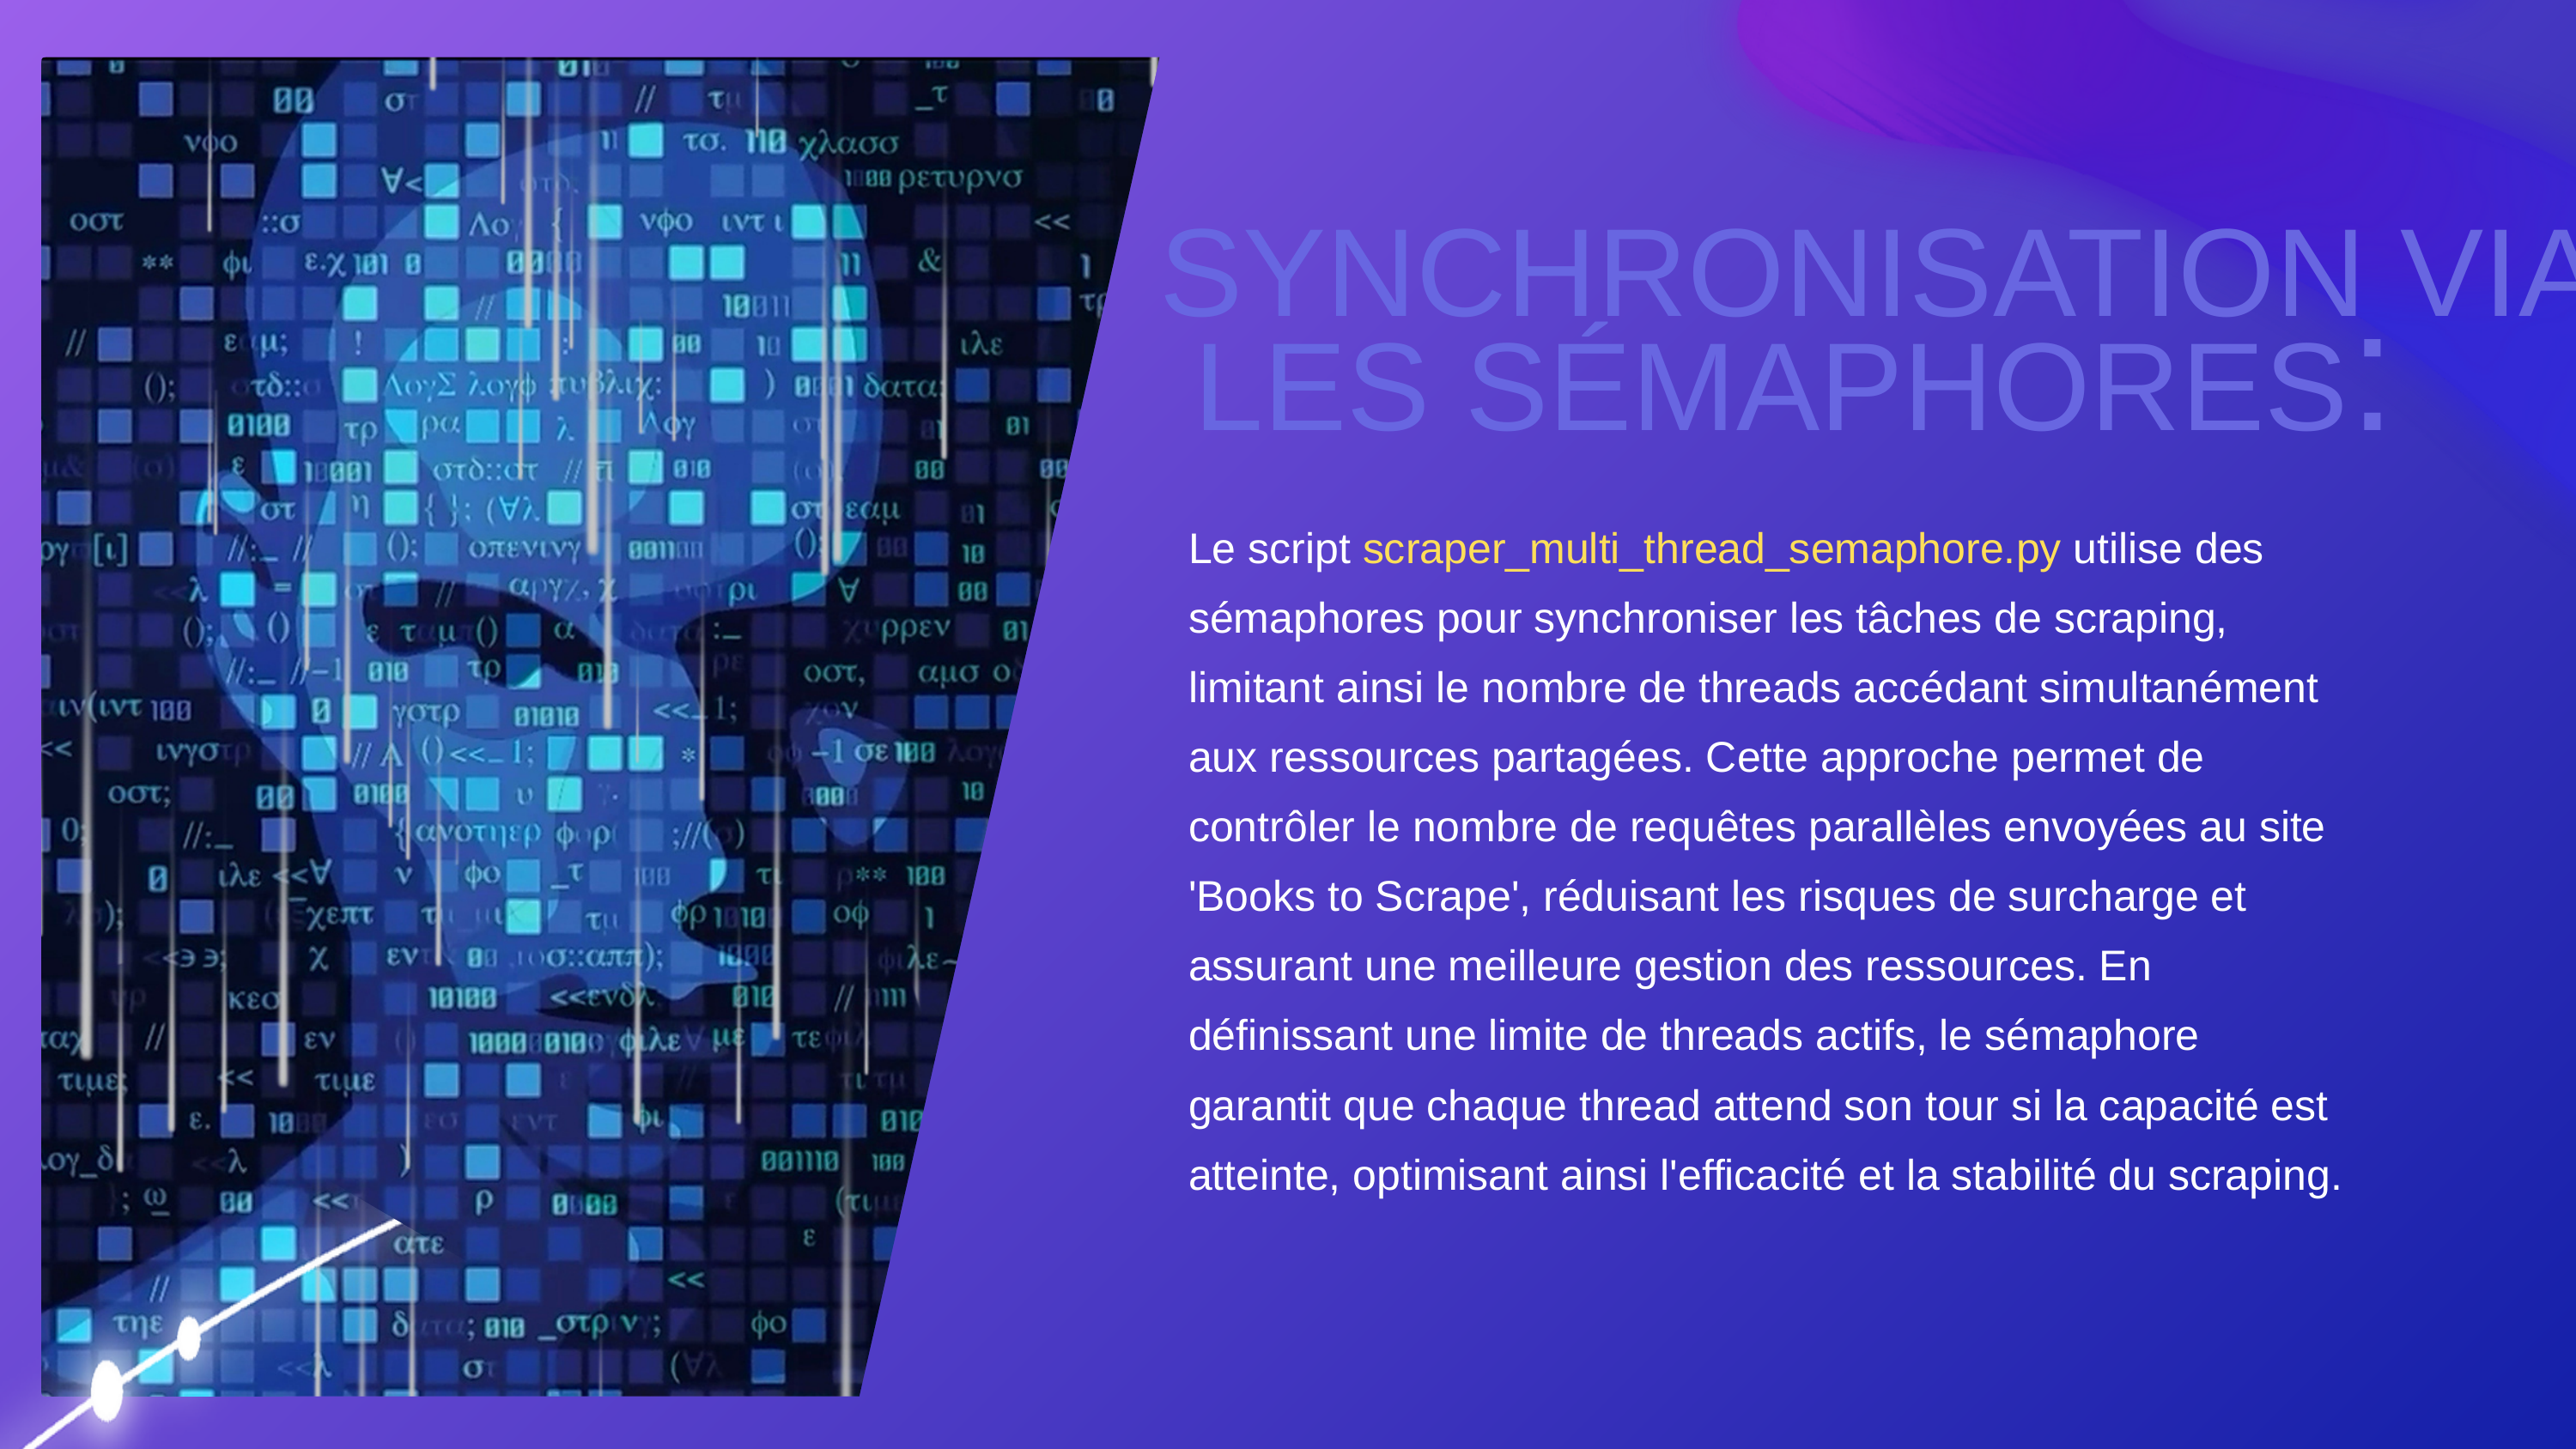

SYNCHRONISATION VIA
 LES SÉMAPHORES:
Le script scraper_multi_thread_semaphore.py utilise des sémaphores pour synchroniser les tâches de scraping, limitant ainsi le nombre de threads accédant simultanément aux ressources partagées. Cette approche permet de contrôler le nombre de requêtes parallèles envoyées au site 'Books to Scrape', réduisant les risques de surcharge et assurant une meilleure gestion des ressources. En définissant une limite de threads actifs, le sémaphore garantit que chaque thread attend son tour si la capacité est atteinte, optimisant ainsi l'efficacité et la stabilité du scraping.